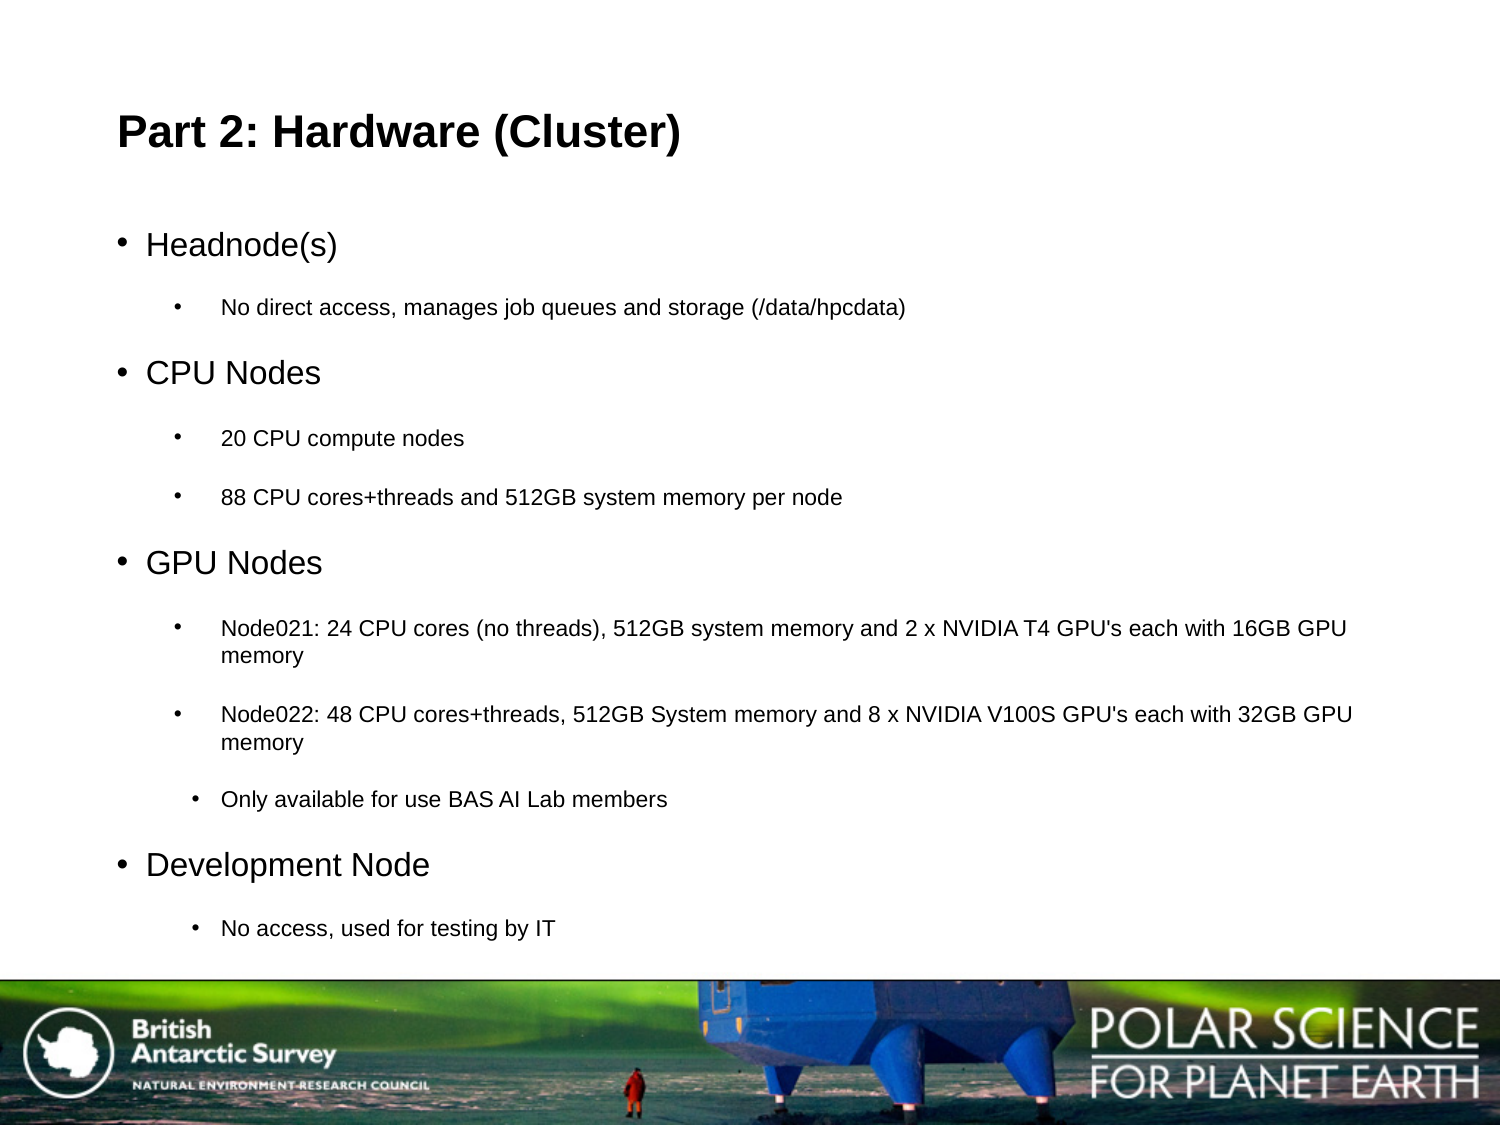

# Part 2: Hardware (Cluster)
Headnode(s)
No direct access, manages job queues and storage (/data/hpcdata)
CPU Nodes
20 CPU compute nodes
88 CPU cores+threads and 512GB system memory per node
GPU Nodes
Node021: 24 CPU cores (no threads), 512GB system memory and 2 x NVIDIA T4 GPU's each with 16GB GPU memory
Node022: 48 CPU cores+threads, 512GB System memory and 8 x NVIDIA V100S GPU's each with 32GB GPU memory
Only available for use BAS AI Lab members
Development Node
No access, used for testing by IT